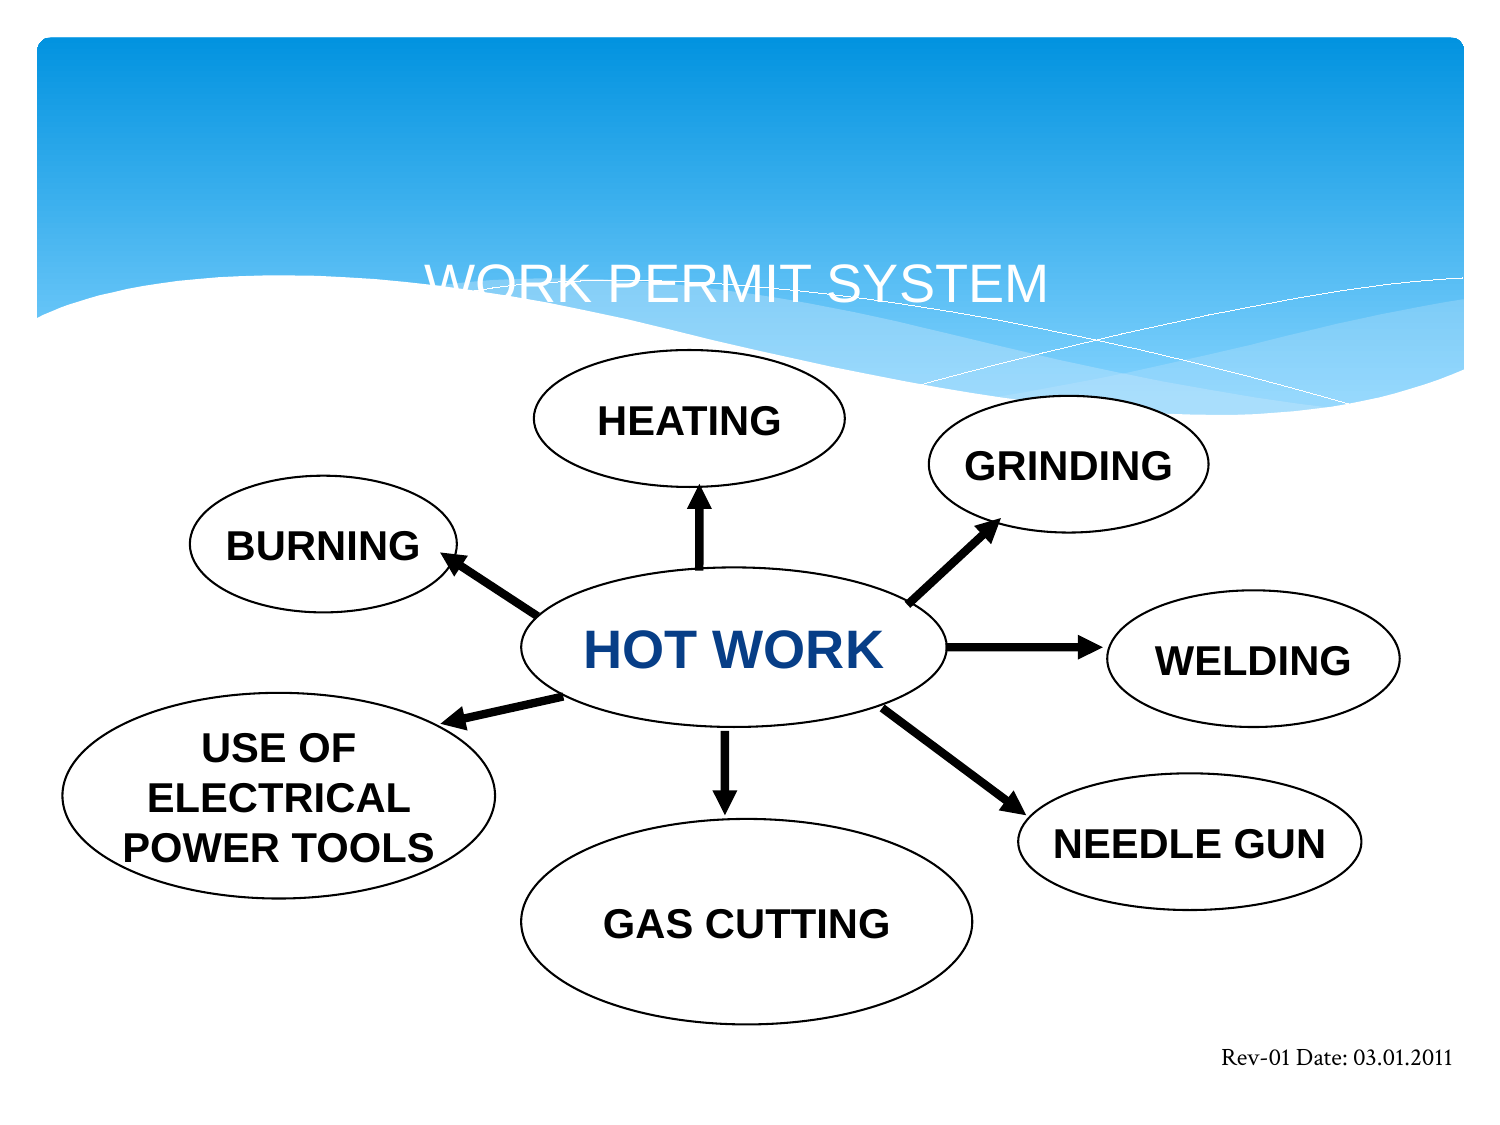

# WORK PERMIT SYSTEM
HEATING
GRINDING
BURNING

HOT WORK
WELDING

USE OF
 ELECTRICAL
POWER TOOLS

NEEDLE GUN
GAS CUTTING
Rev-01 Date: 03.01.2011